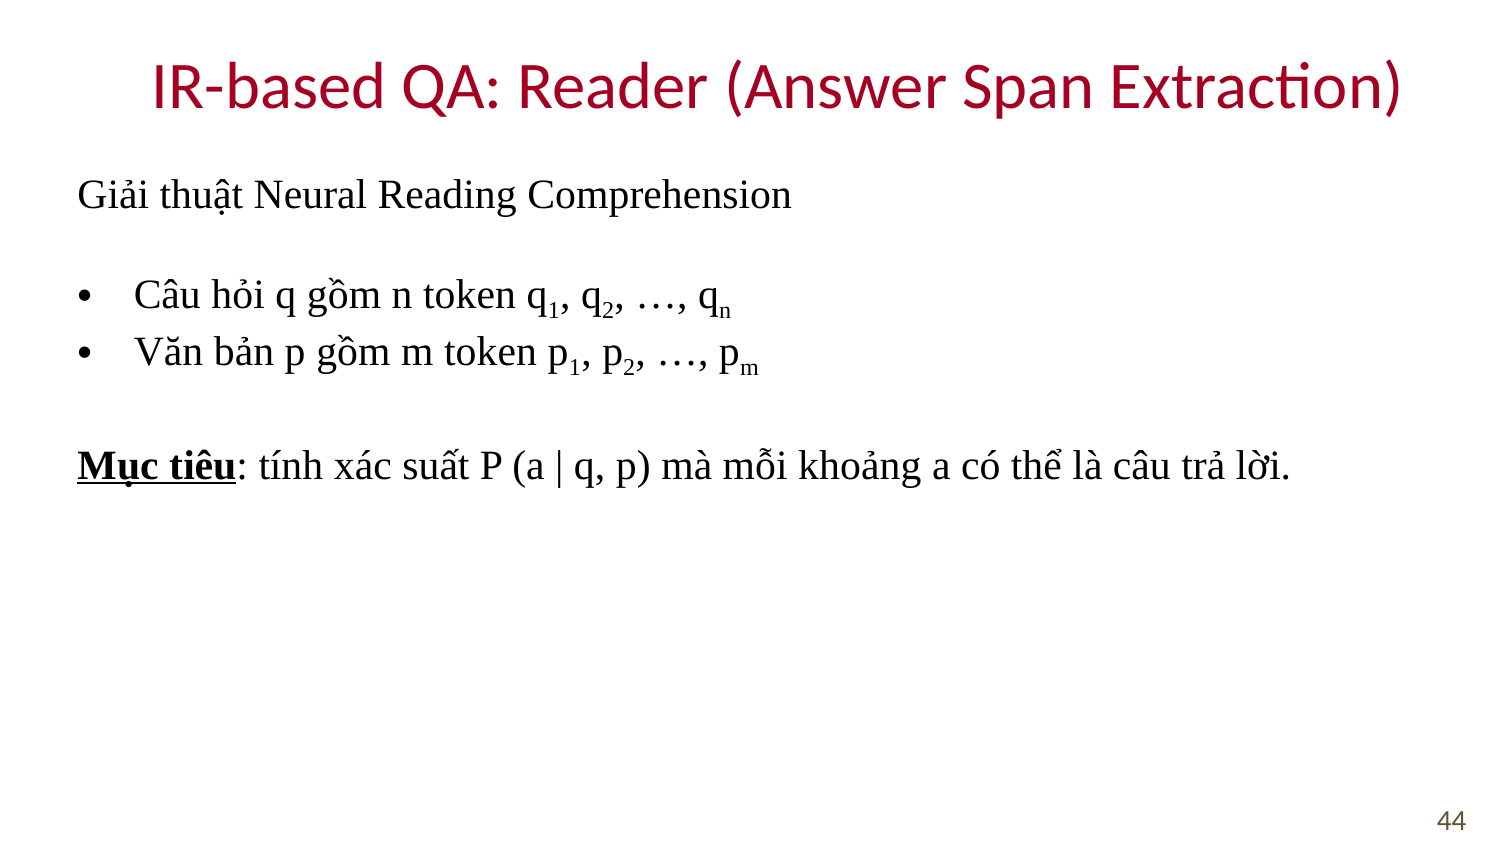

IR-based QA: Reader (Answer Span Extraction)
Giải thuật Neural Reading Comprehension

Câu hỏi q gồm n token q1, q2, …, qn
Văn bản p gồm m token p1, p2, …, pm

Mục tiêu: tính xác suất P (a | q, p) mà mỗi khoảng a có thể là câu trả lời.
44